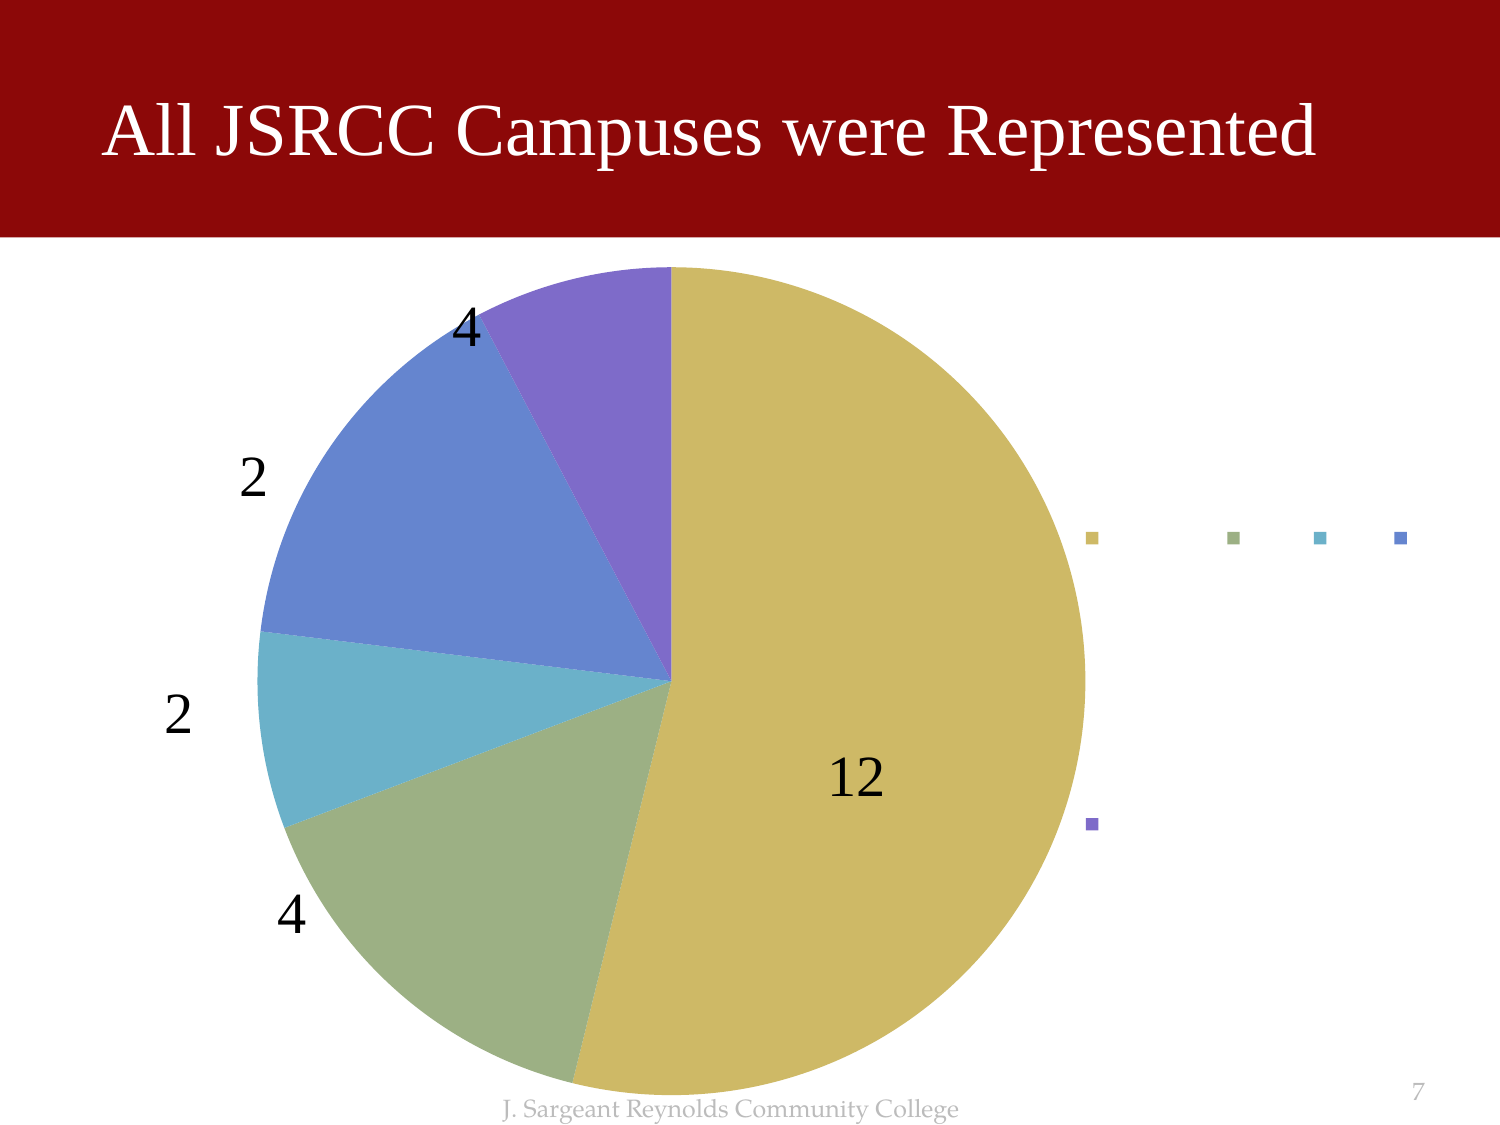

All JSRCC Campuses were Represented
# All JSRCC Campuses were Represented

### Chart

| Category |  |
|---|---|
| Suburban | 7.0 |
| Urban | 2.0 |
| Rural | 1.0 |
| Virtual | 2.0 |
| High School | 1.0 |
7
J. Sargeant Reynolds Community College